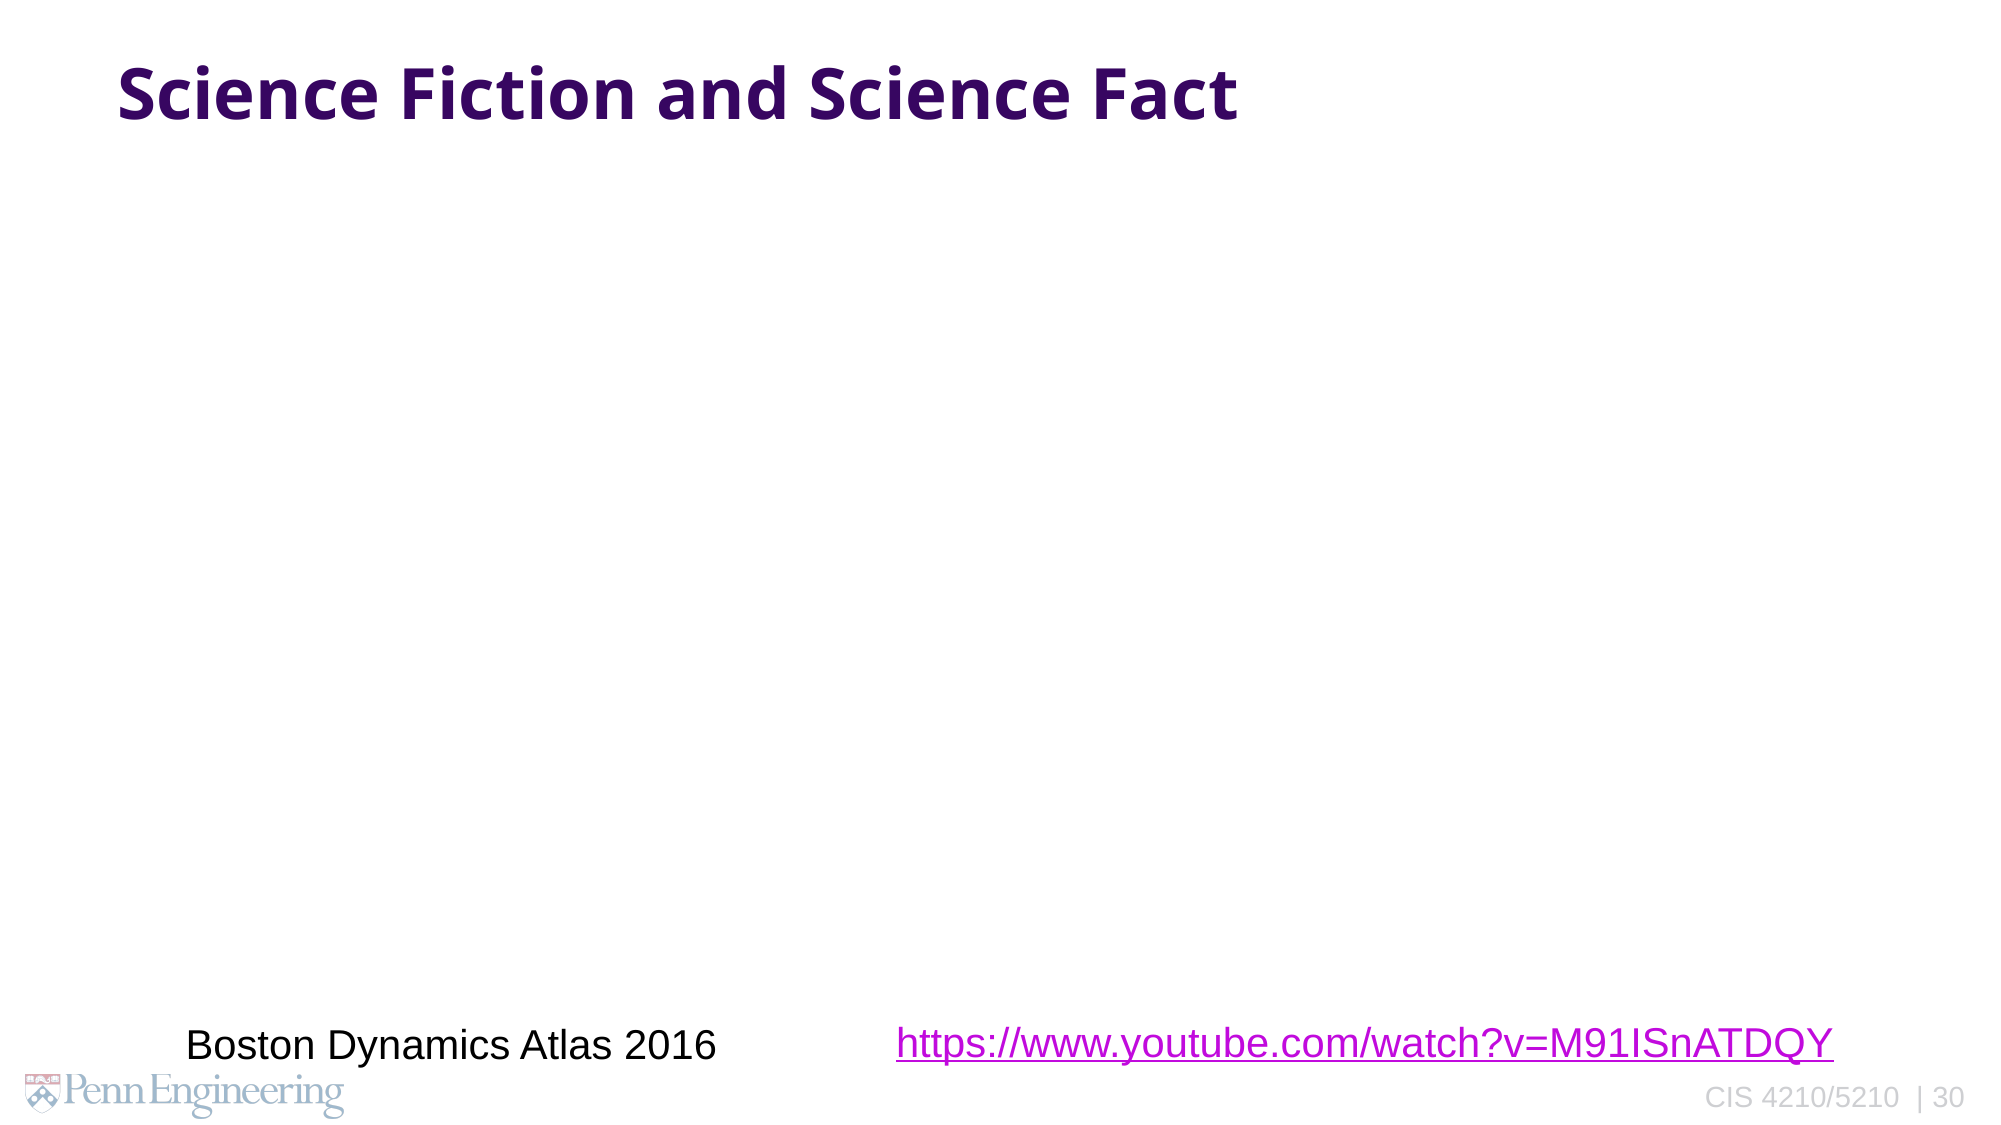

Science Fiction and Science Fact
https://www.youtube.com/watch?v=M91ISnATDQY
Boston Dynamics Atlas 2016